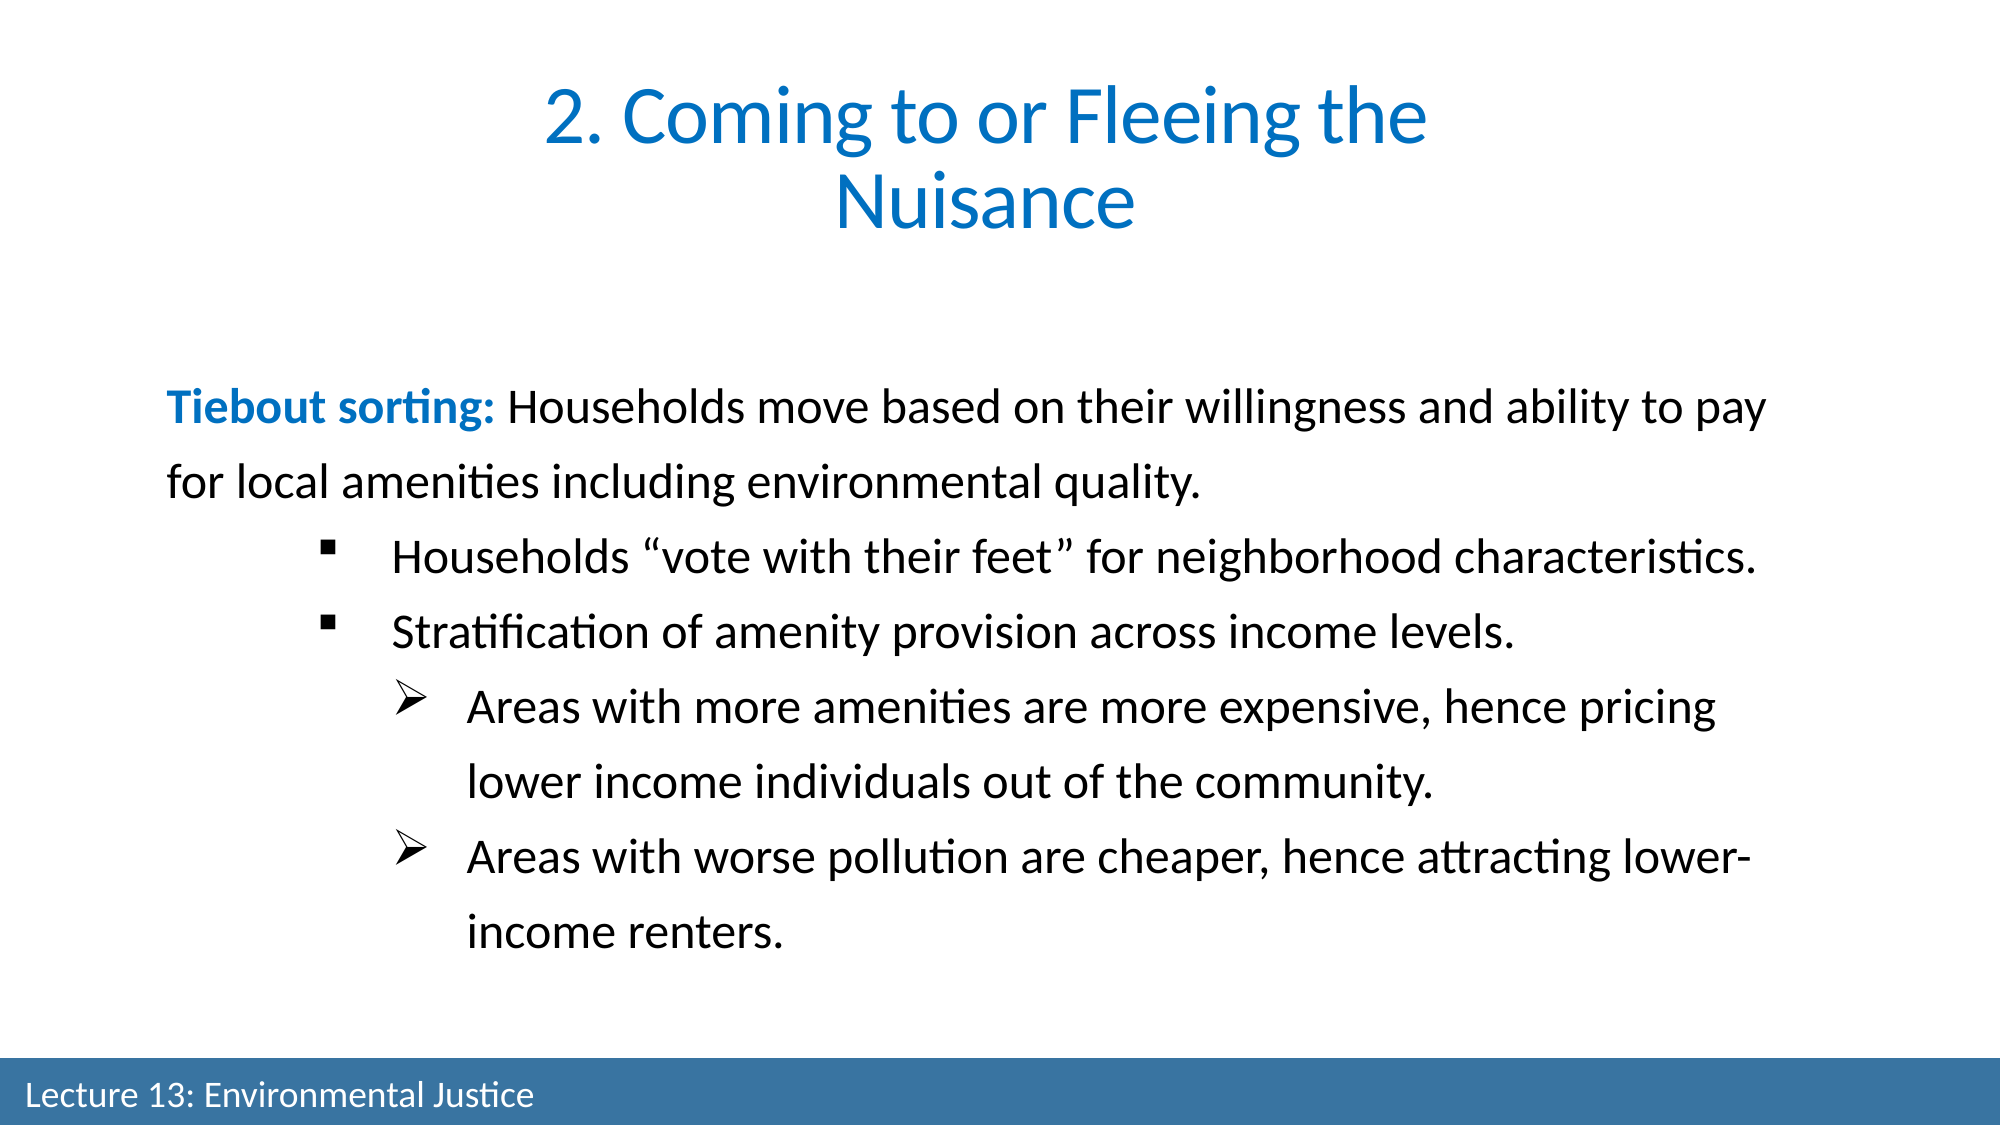

2. Coming to or Fleeing the Nuisance
Tiebout sorting: Households move based on their willingness and ability to pay for local amenities including environmental quality.
Households “vote with their feet” for neighborhood characteristics.
Stratification of amenity provision across income levels.
Areas with more amenities are more expensive, hence pricing lower income individuals out of the community.
Areas with worse pollution are cheaper, hence attracting lower-income renters.